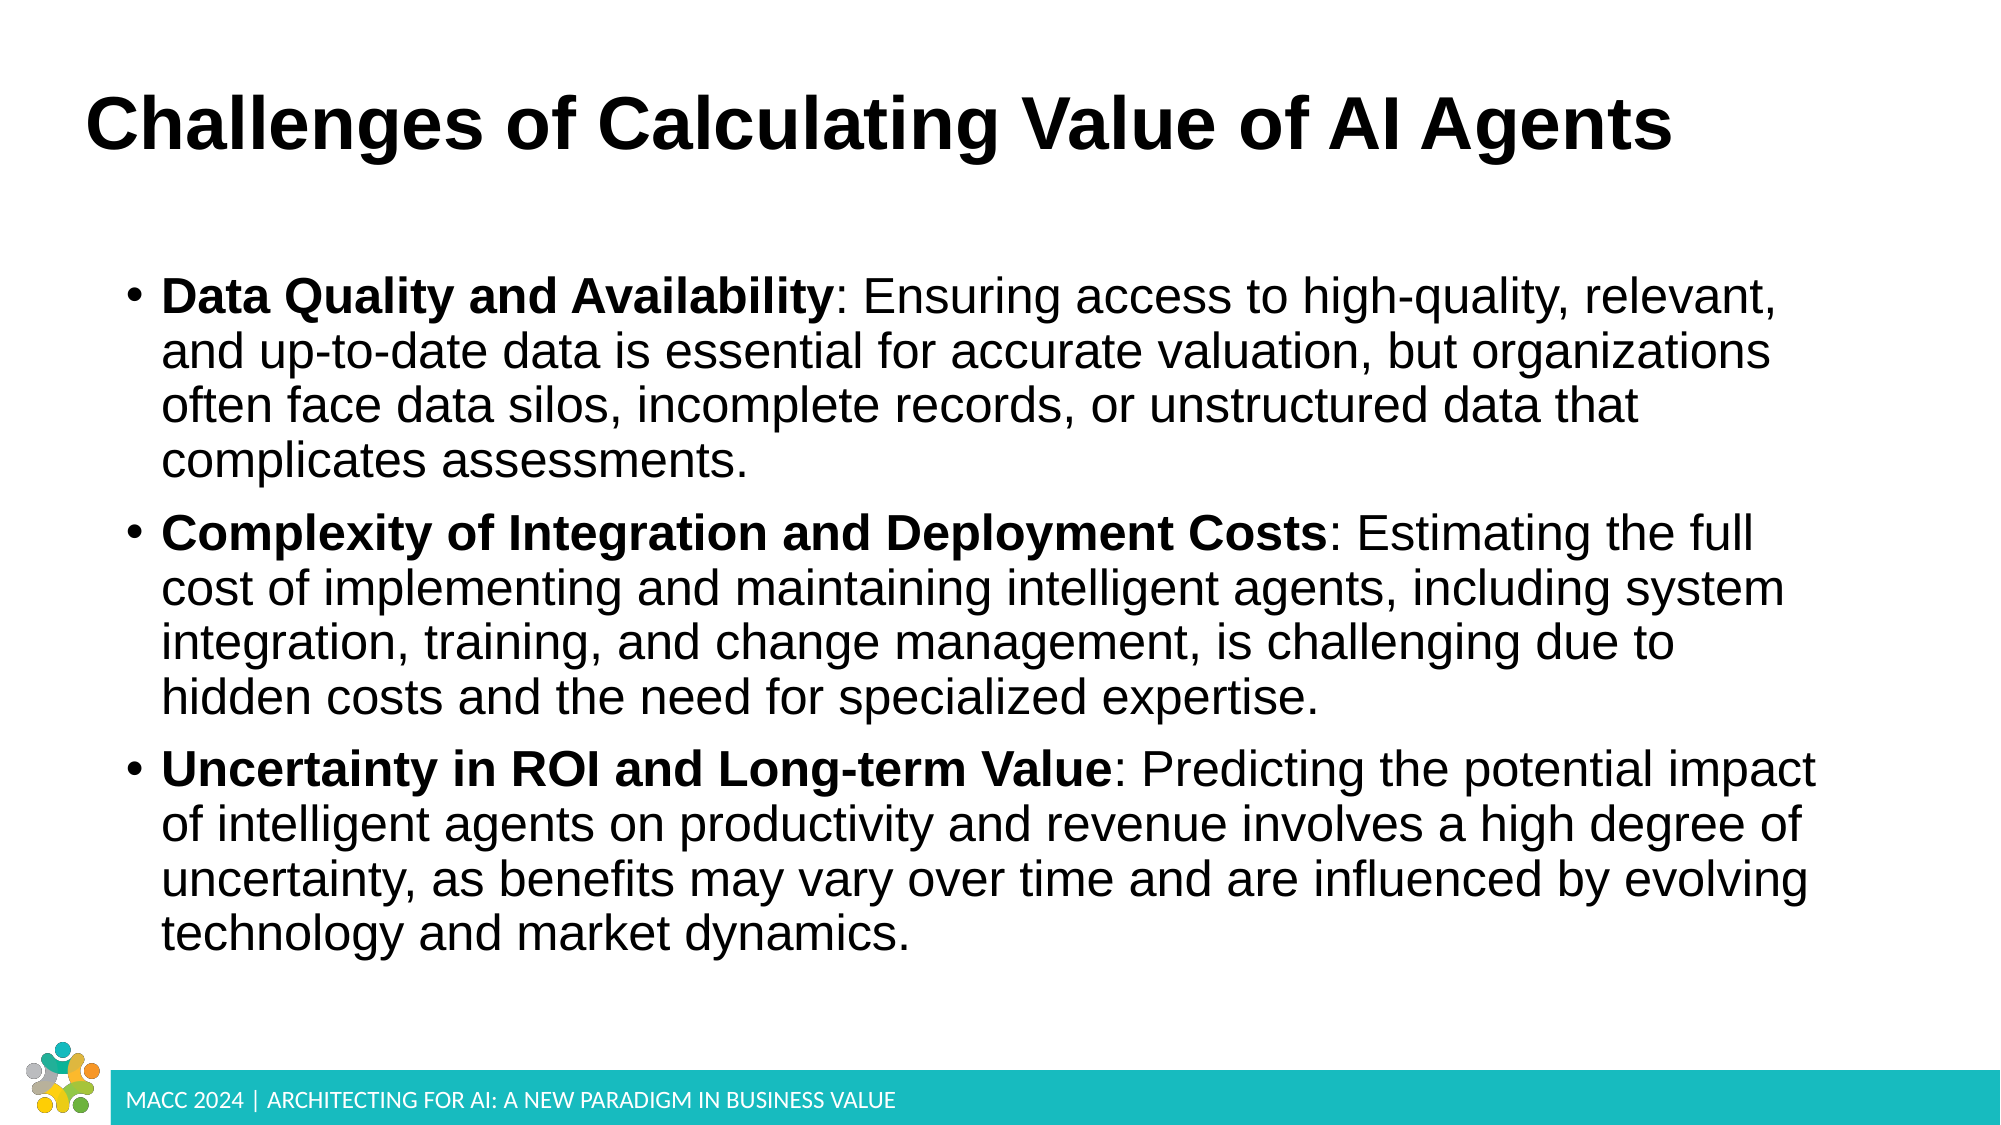

# Challenges of Calculating Value of AI Agents
Data Quality and Availability: Ensuring access to high-quality, relevant, and up-to-date data is essential for accurate valuation, but organizations often face data silos, incomplete records, or unstructured data that complicates assessments.
Complexity of Integration and Deployment Costs: Estimating the full cost of implementing and maintaining intelligent agents, including system integration, training, and change management, is challenging due to hidden costs and the need for specialized expertise.
Uncertainty in ROI and Long-term Value: Predicting the potential impact of intelligent agents on productivity and revenue involves a high degree of uncertainty, as benefits may vary over time and are influenced by evolving technology and market dynamics.